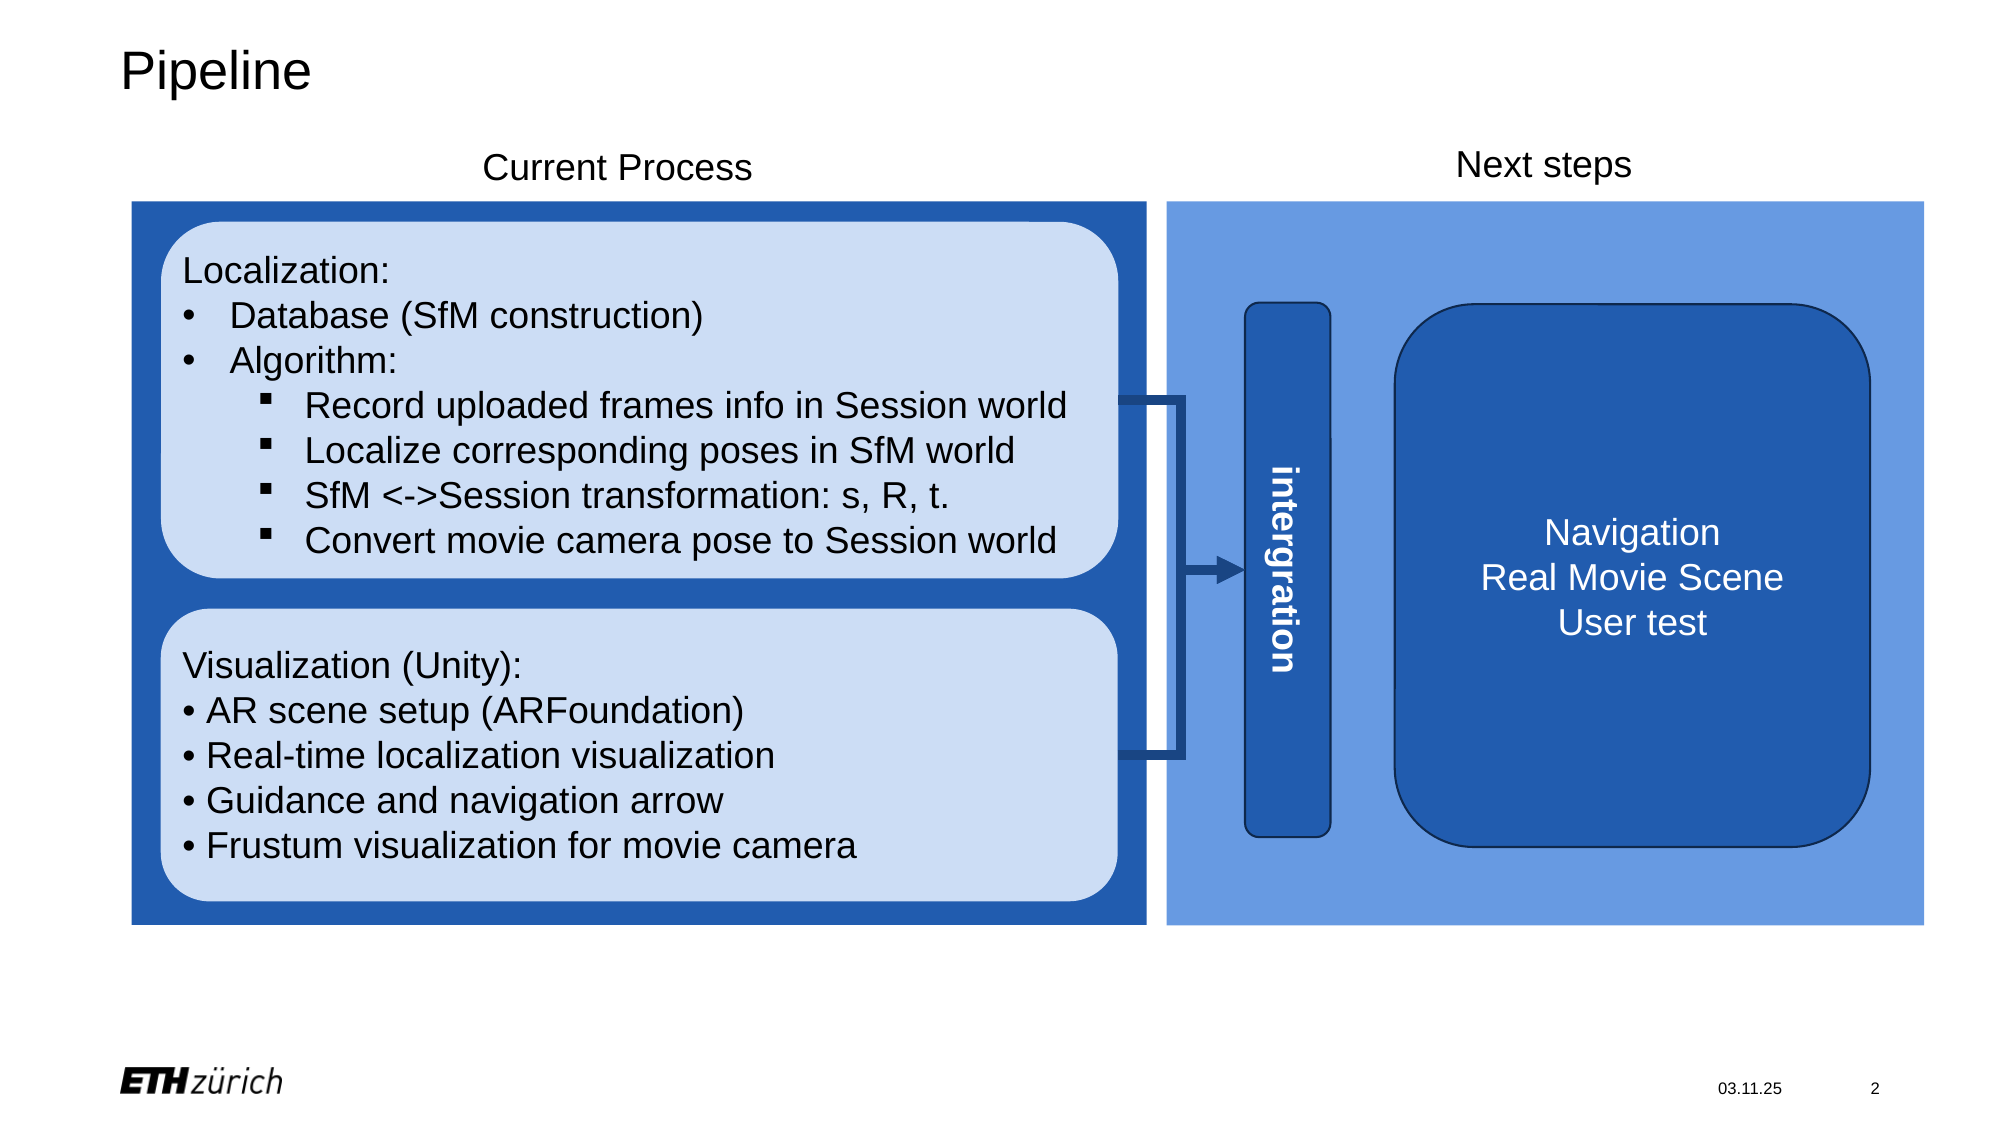

# Pipeline
Next steps
Current Process

Localization:
Database (SfM construction)
Algorithm:
Record uploaded frames info in Session world
Localize corresponding poses in SfM world
SfM <->Session transformation: s, R, t.
Convert movie camera pose to Session world

intergration
Navigation
Real Movie Scene
User test

Visualization (Unity):
• AR scene setup (ARFoundation)
• Real-time localization visualization
• Guidance and navigation arrow
• Frustum visualization for movie camera
03.11.25
2